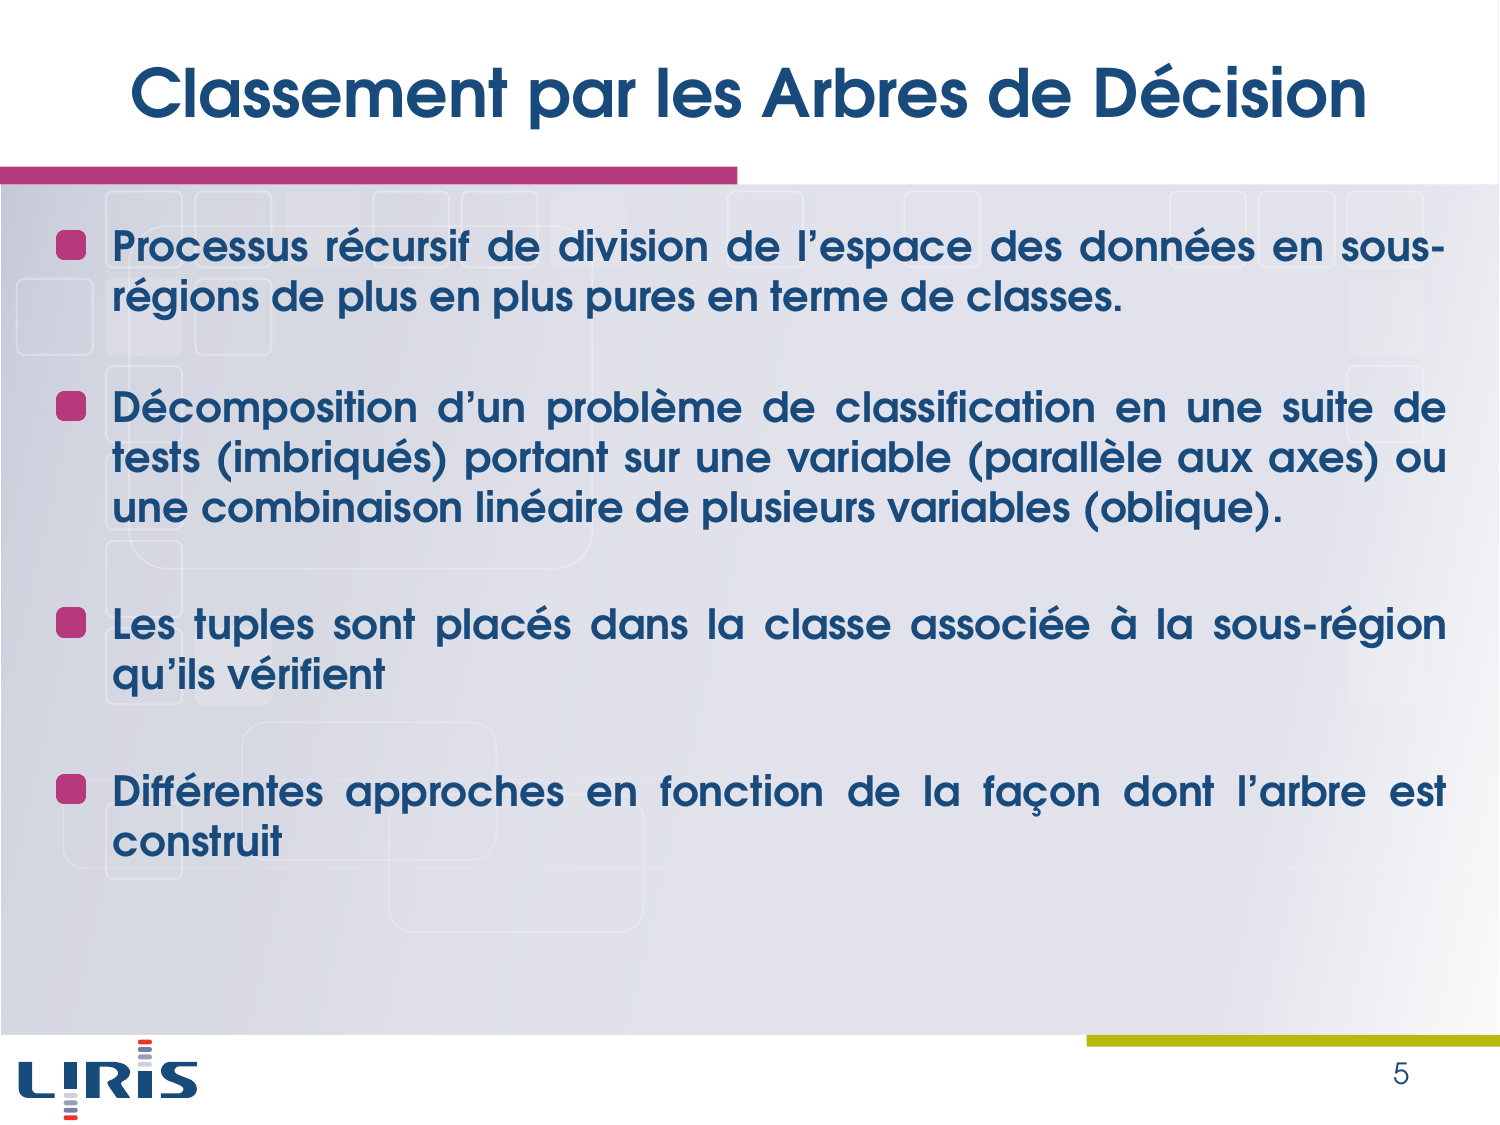

# Classement par les Arbres de Décision
Processus récursif de division de l’espace des données en sous-régions de plus en plus pures en terme de classes.

Décomposition d’un problème de classification en une suite de tests (imbriqués) portant sur une variable (parallèle aux axes) ou une combinaison linéaire de plusieurs variables (oblique).

Les tuples sont placés dans la classe associée à la sous-région qu’ils vérifient

Différentes approches en fonction de la façon dont l’arbre est construit
5